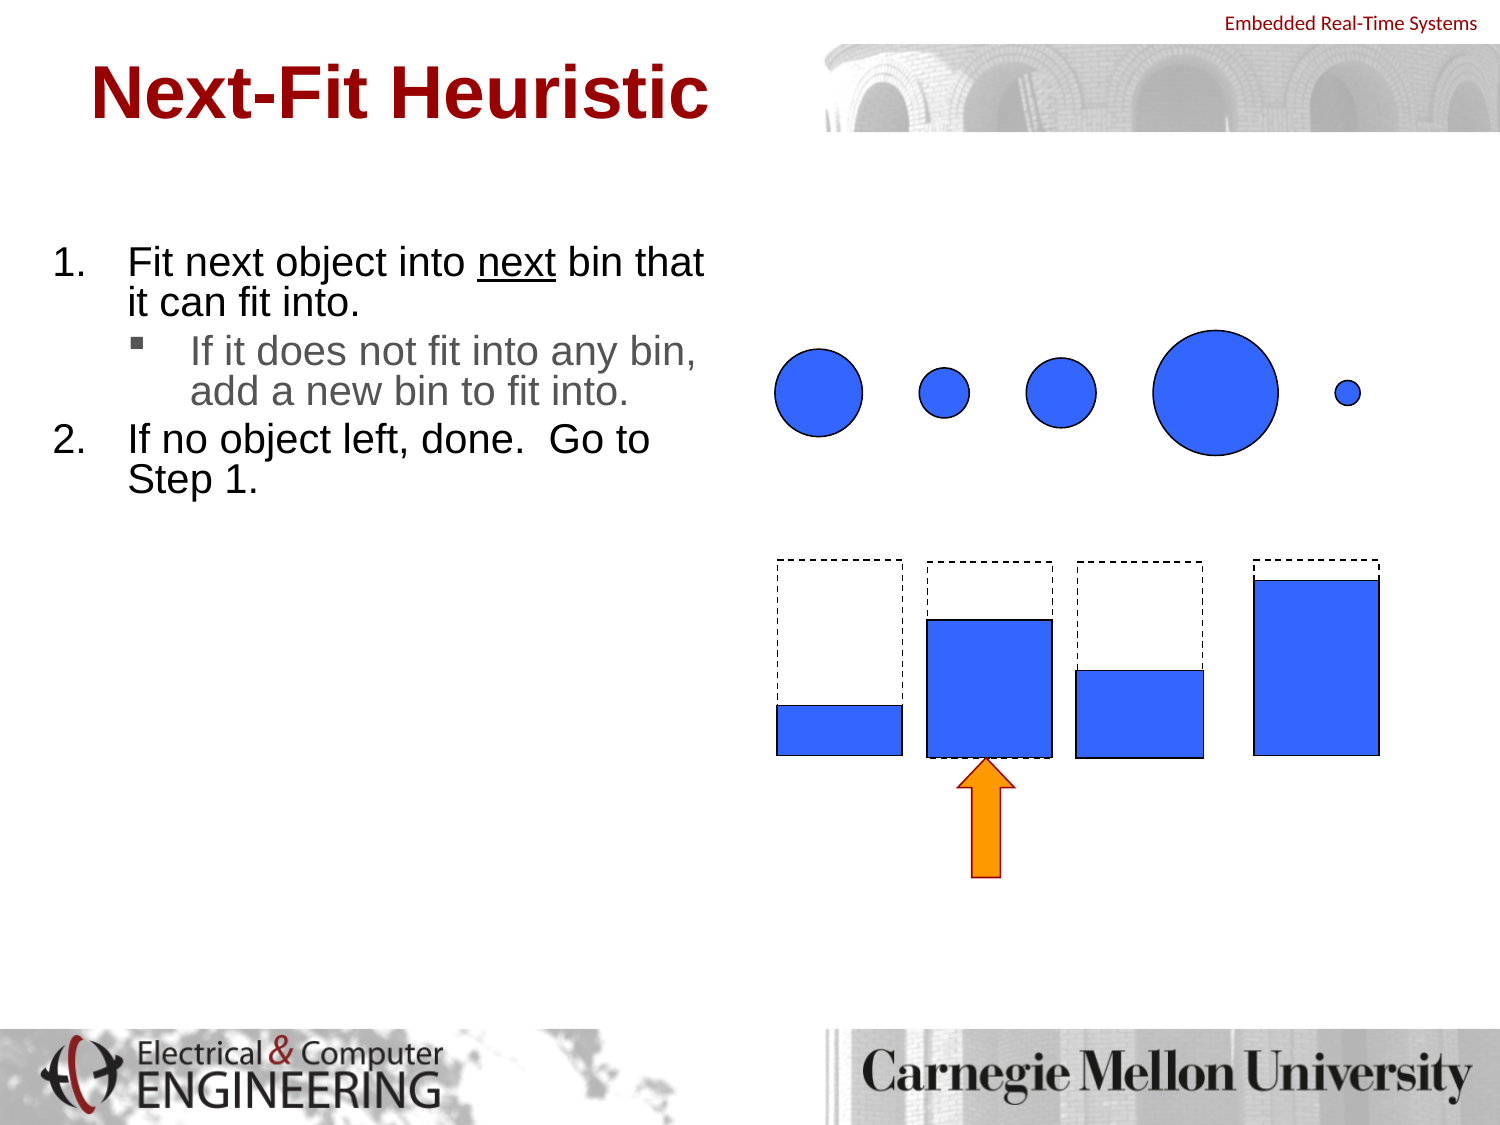

# Next-Fit Heuristic
Fit next object into next bin that it can fit into.
If it does not fit into any bin, add a new bin to fit into.
If no object left, done.  Go to Step 1.